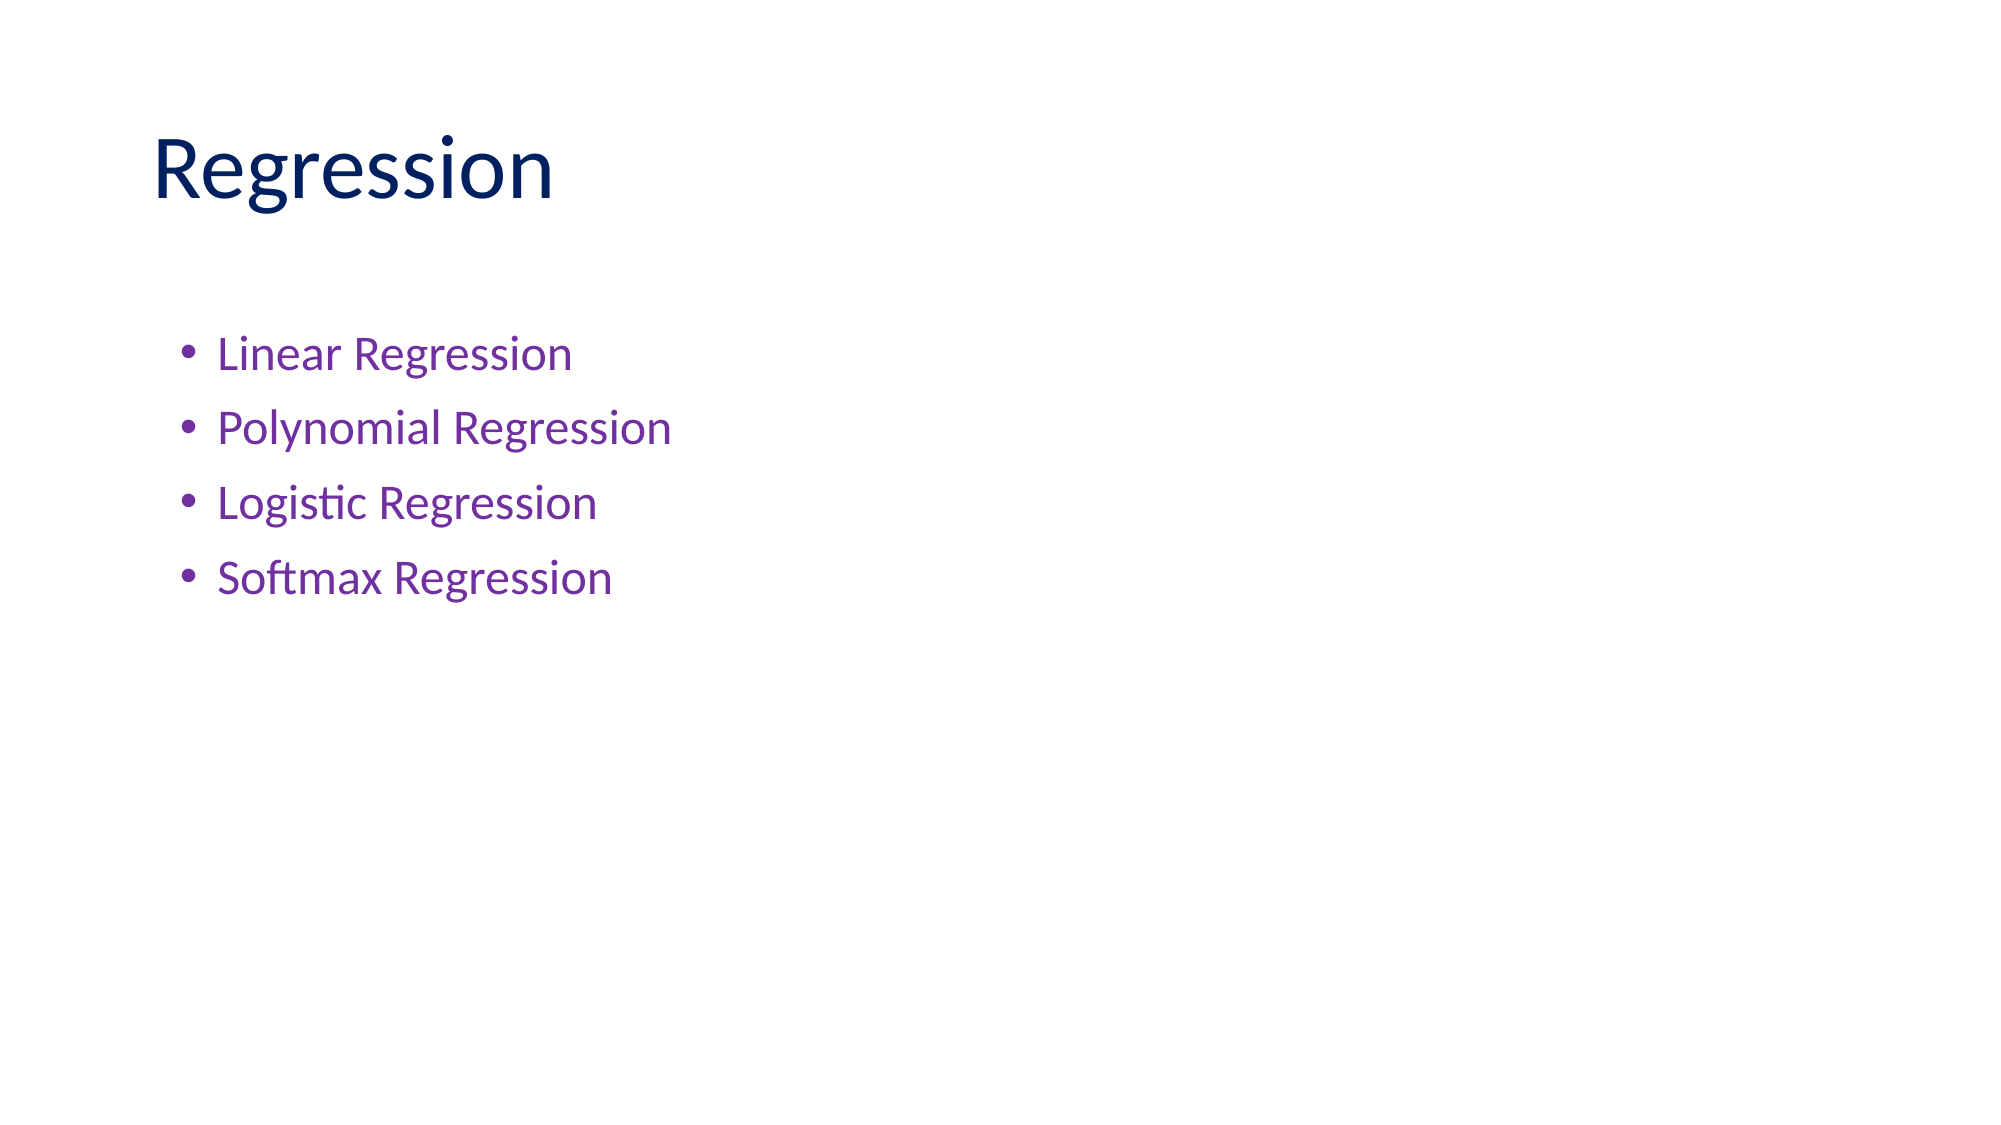

# Regression
Linear Regression
Polynomial Regression
Logistic Regression
Softmax Regression